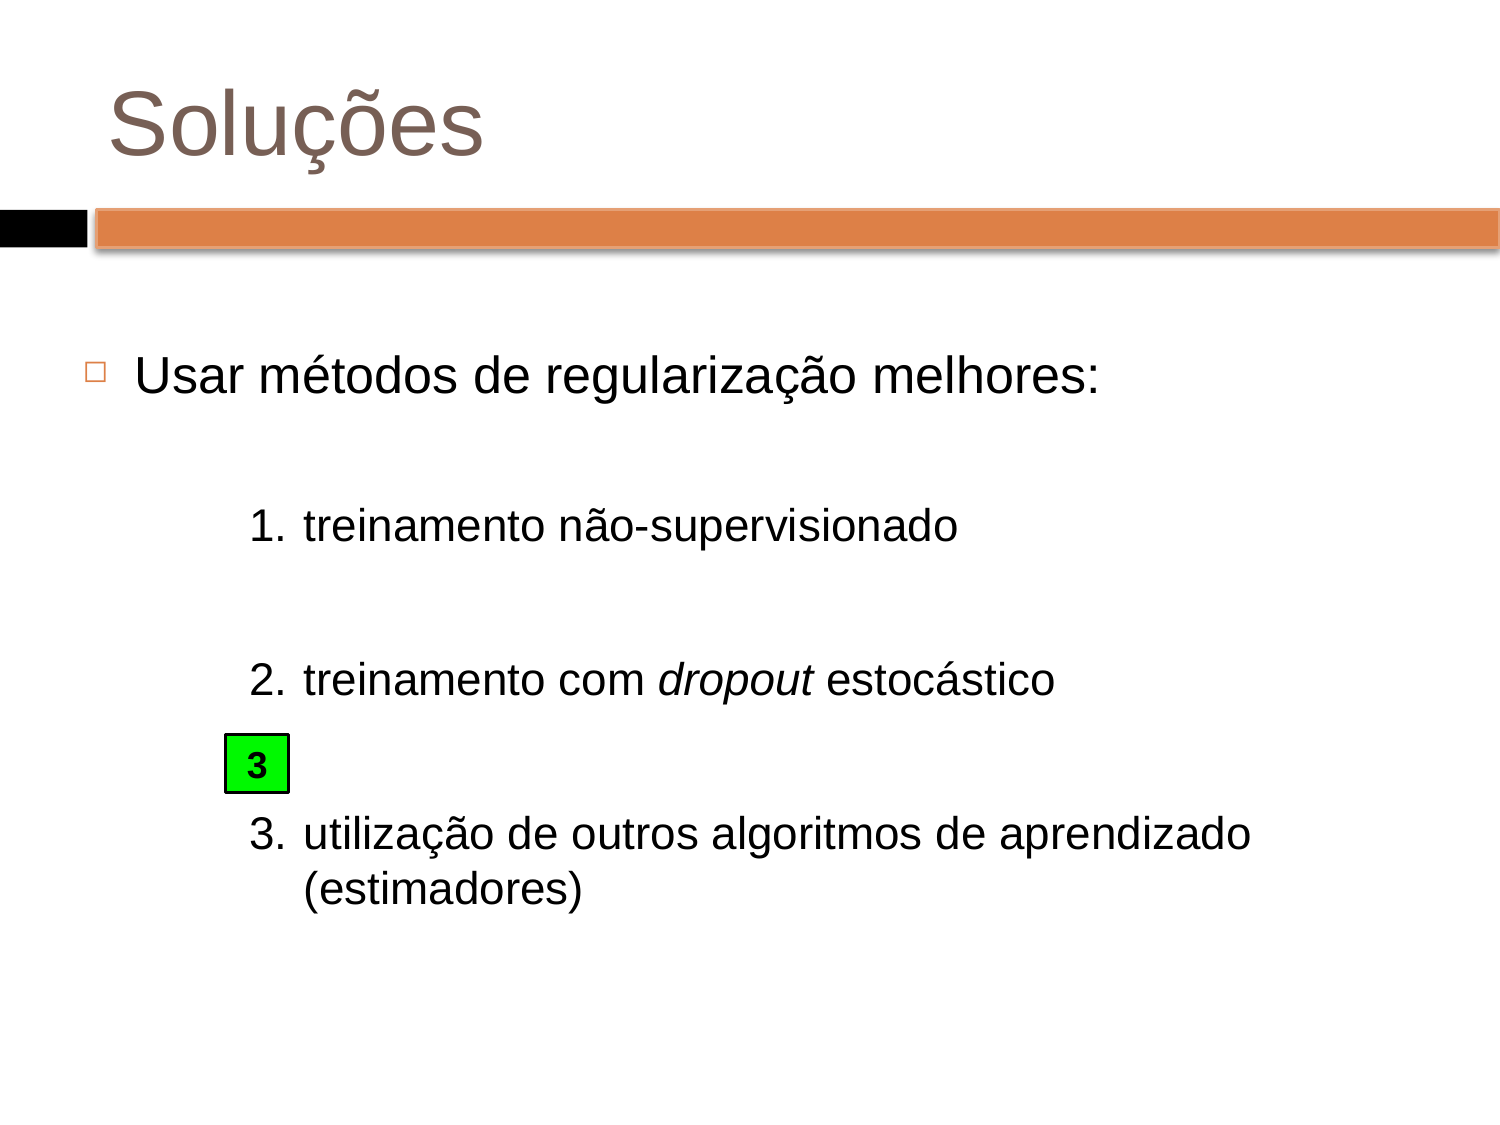

# Soluções

Usar métodos de regularização melhores:

treinamento não-supervisionado

treinamento com dropout estocástico

utilização de outros algoritmos de aprendizado (estimadores)
3
32